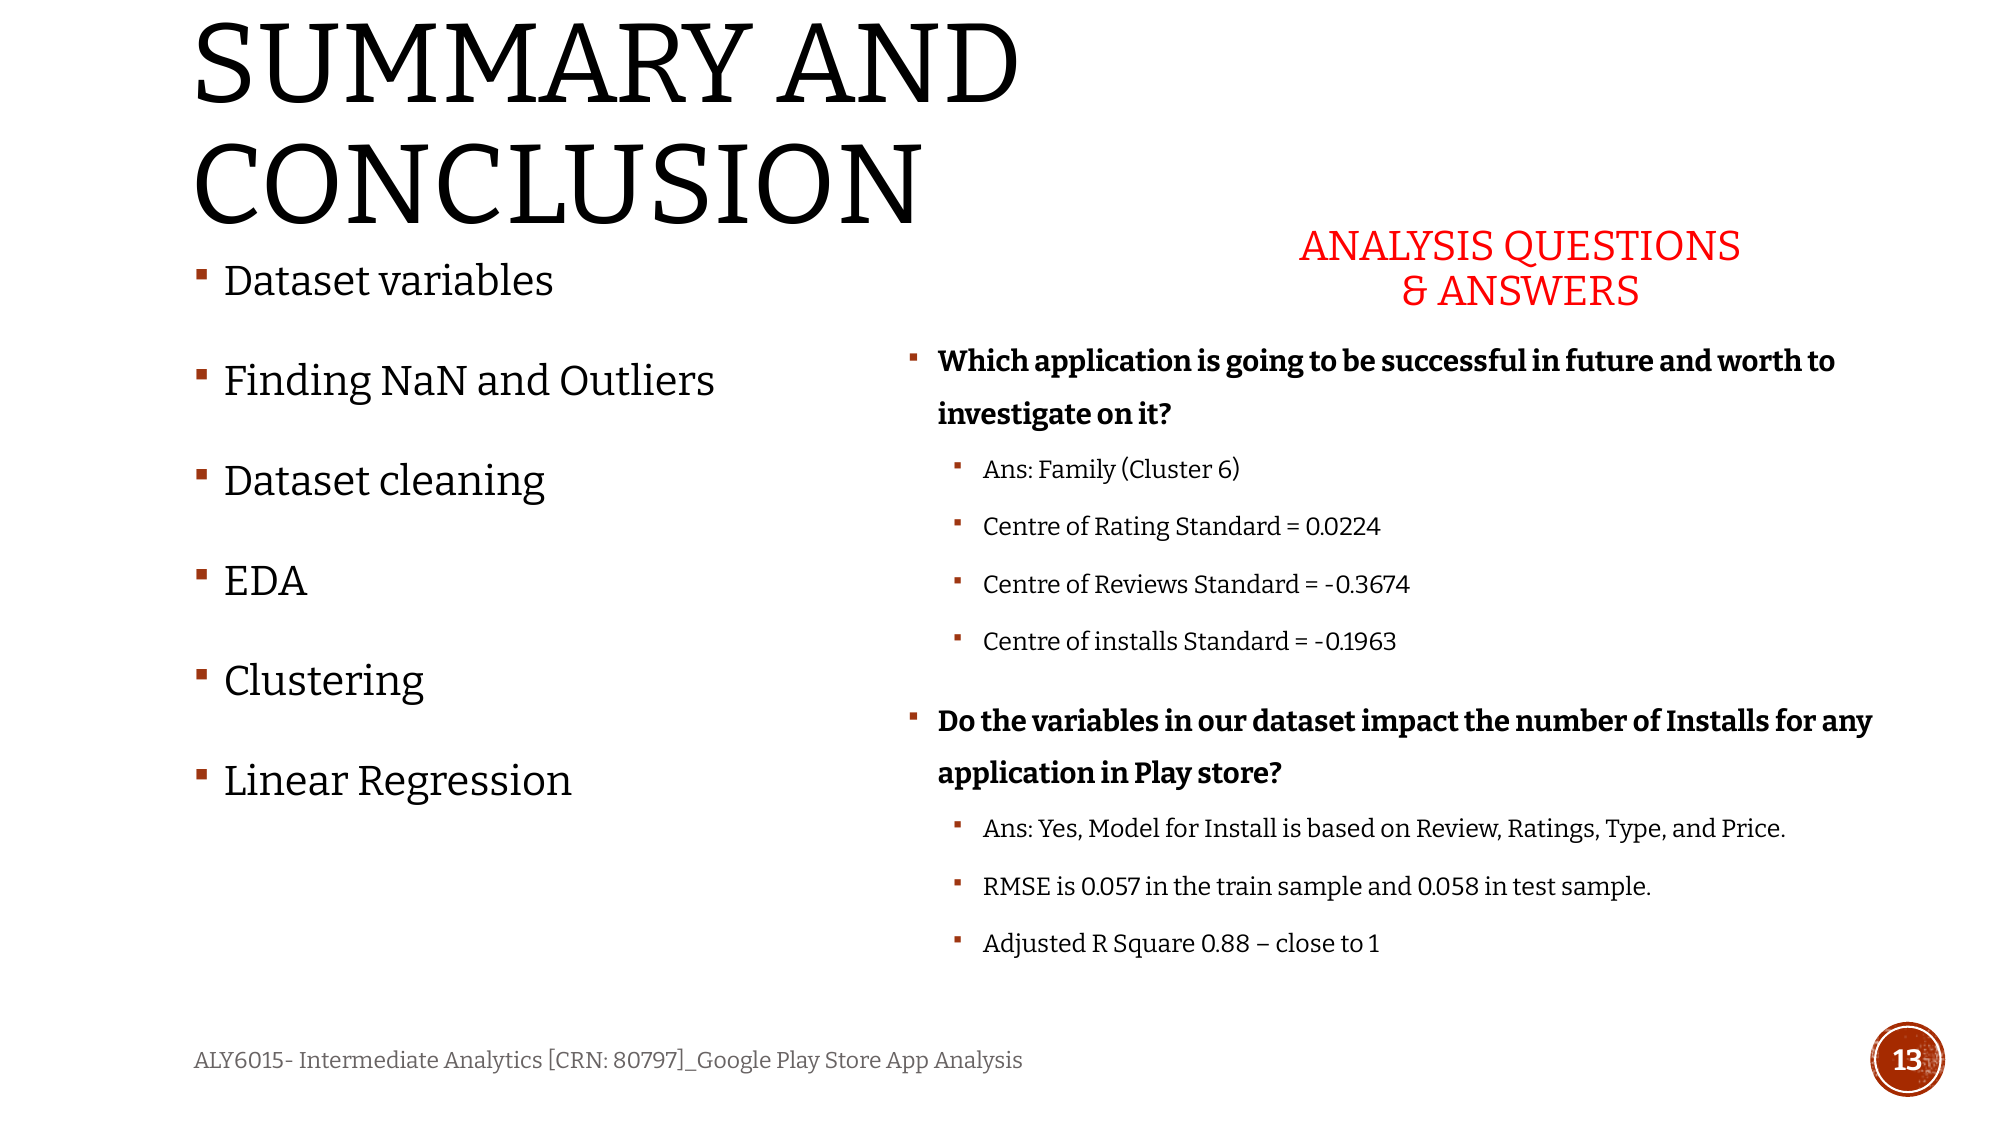

# Summary and Conclusion
Analysis Questions
& Answers
Dataset variables
Finding NaN and Outliers
Dataset cleaning
EDA
Clustering
Linear Regression
Which application is going to be successful in future and worth to investigate on it?
Ans: Family (Cluster 6)
Centre of Rating Standard = 0.0224
Centre of Reviews Standard = -0.3674
Centre of installs Standard = -0.1963
Do the variables in our dataset impact the number of Installs for any application in Play store?
Ans: Yes, Model for Install is based on Review, Ratings, Type, and Price.
RMSE is 0.057 in the train sample and 0.058 in test sample.
Adjusted R Square 0.88 – close to 1

ALY6015- Intermediate Analytics [CRN: 80797]_Google Play Store App Analysis
13